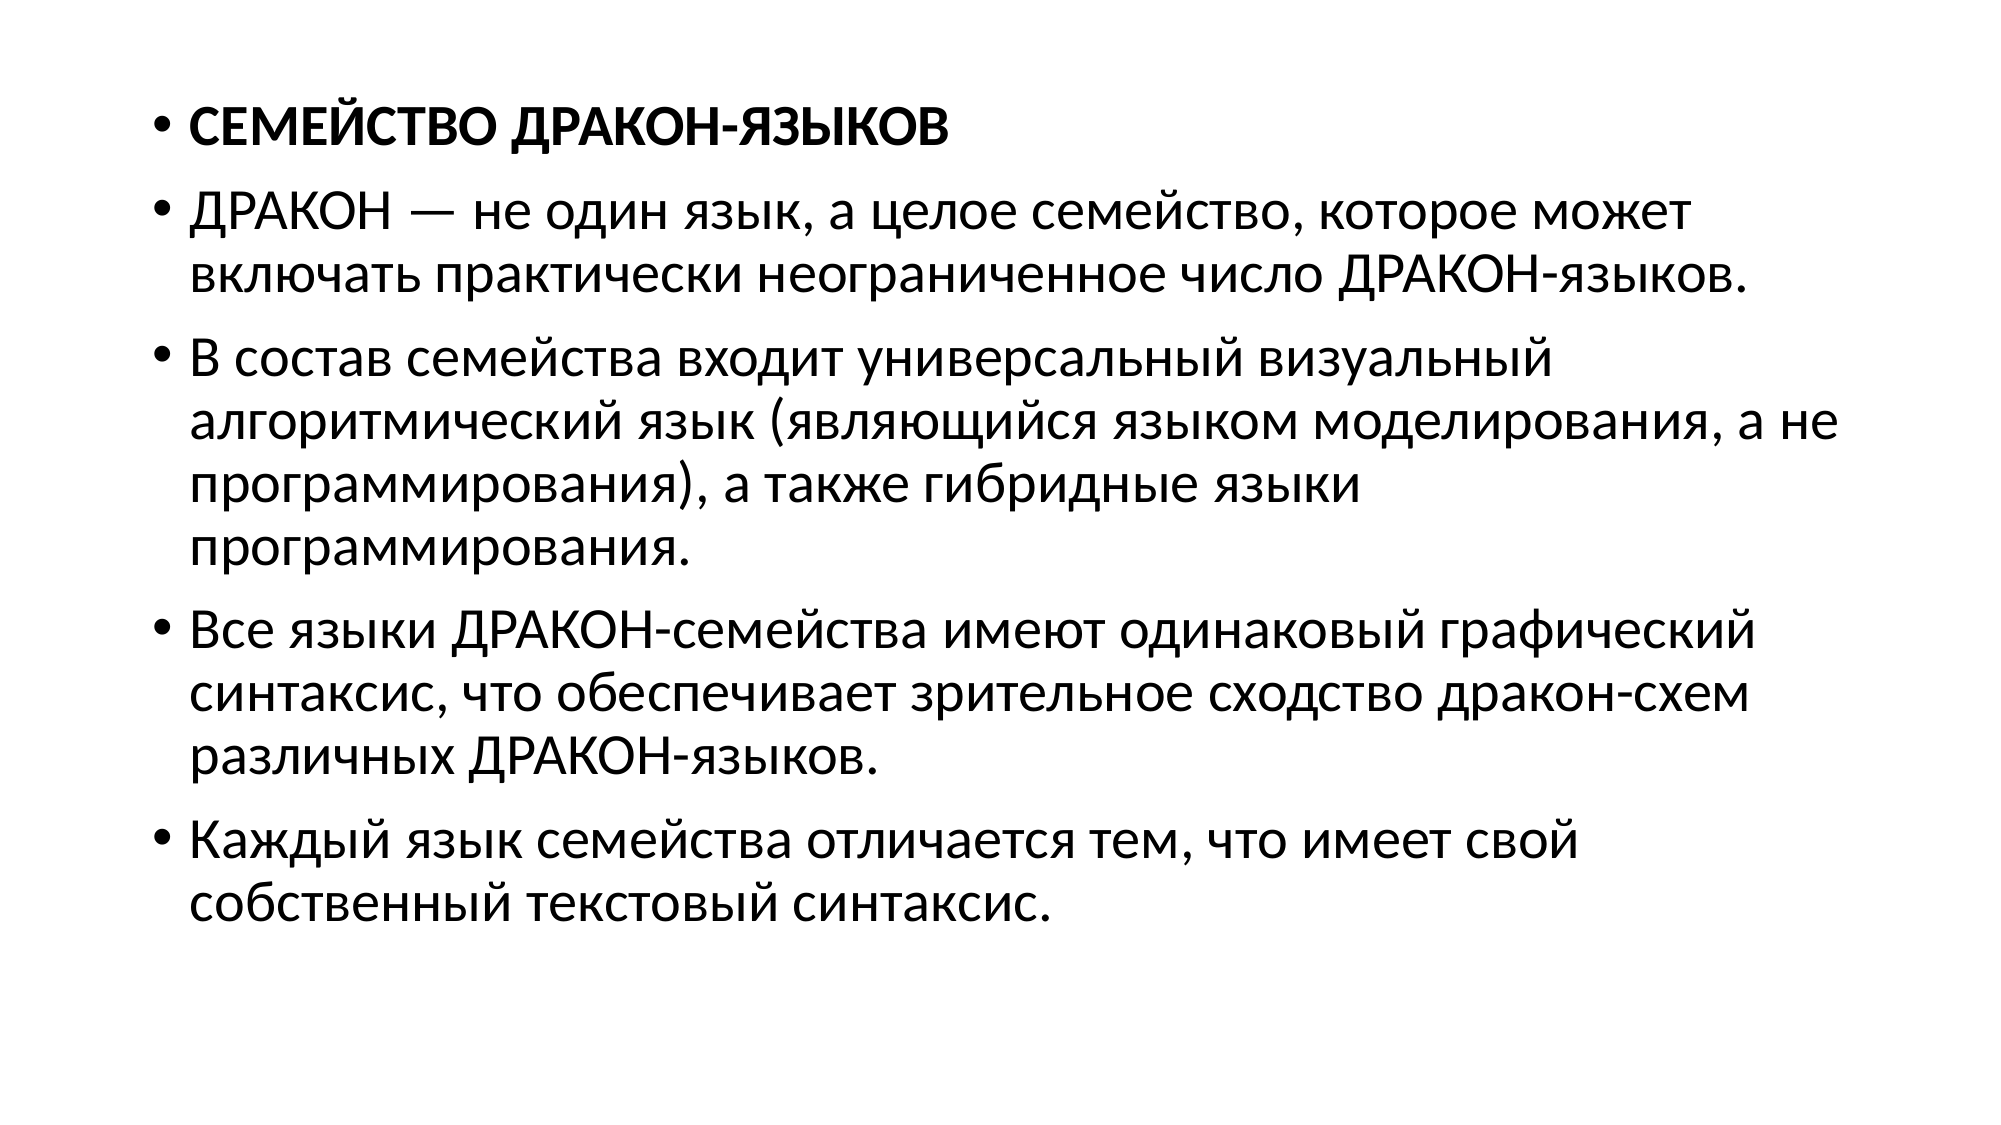

СЕМЕЙСТВО ДРАКОН-ЯЗЫКОВ
ДРАКОН — не один язык, а целое семейство, которое может включать практически неограниченное число ДРАКОН-языков.
В состав семейства входит универсальный визуальный алгоритмический язык (являющийся языком моделирования, а не программирования), а также гибридные языки программирования.
Все языки ДРАКОН-семейства имеют одинаковый графический синтаксис, что обеспечивает зрительное сходство дракон-схем различных ДРАКОН-языков.
Каждый язык семейства отличается тем, что имеет свой собственный текстовый синтаксис.